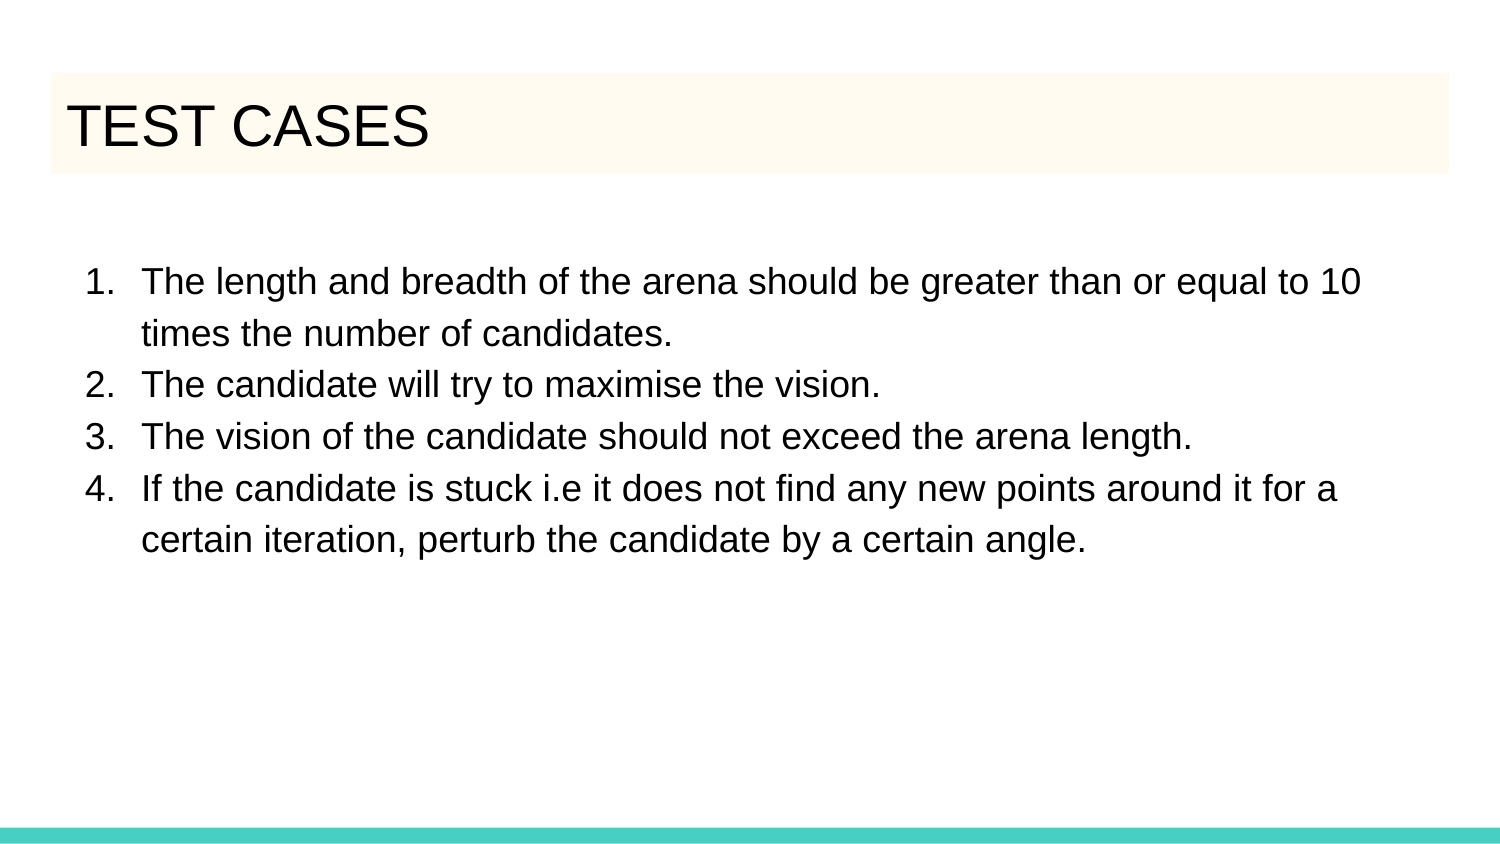

# TEST CASES
The length and breadth of the arena should be greater than or equal to 10 times the number of candidates.
The candidate will try to maximise the vision.
The vision of the candidate should not exceed the arena length.
If the candidate is stuck i.e it does not find any new points around it for a certain iteration, perturb the candidate by a certain angle.